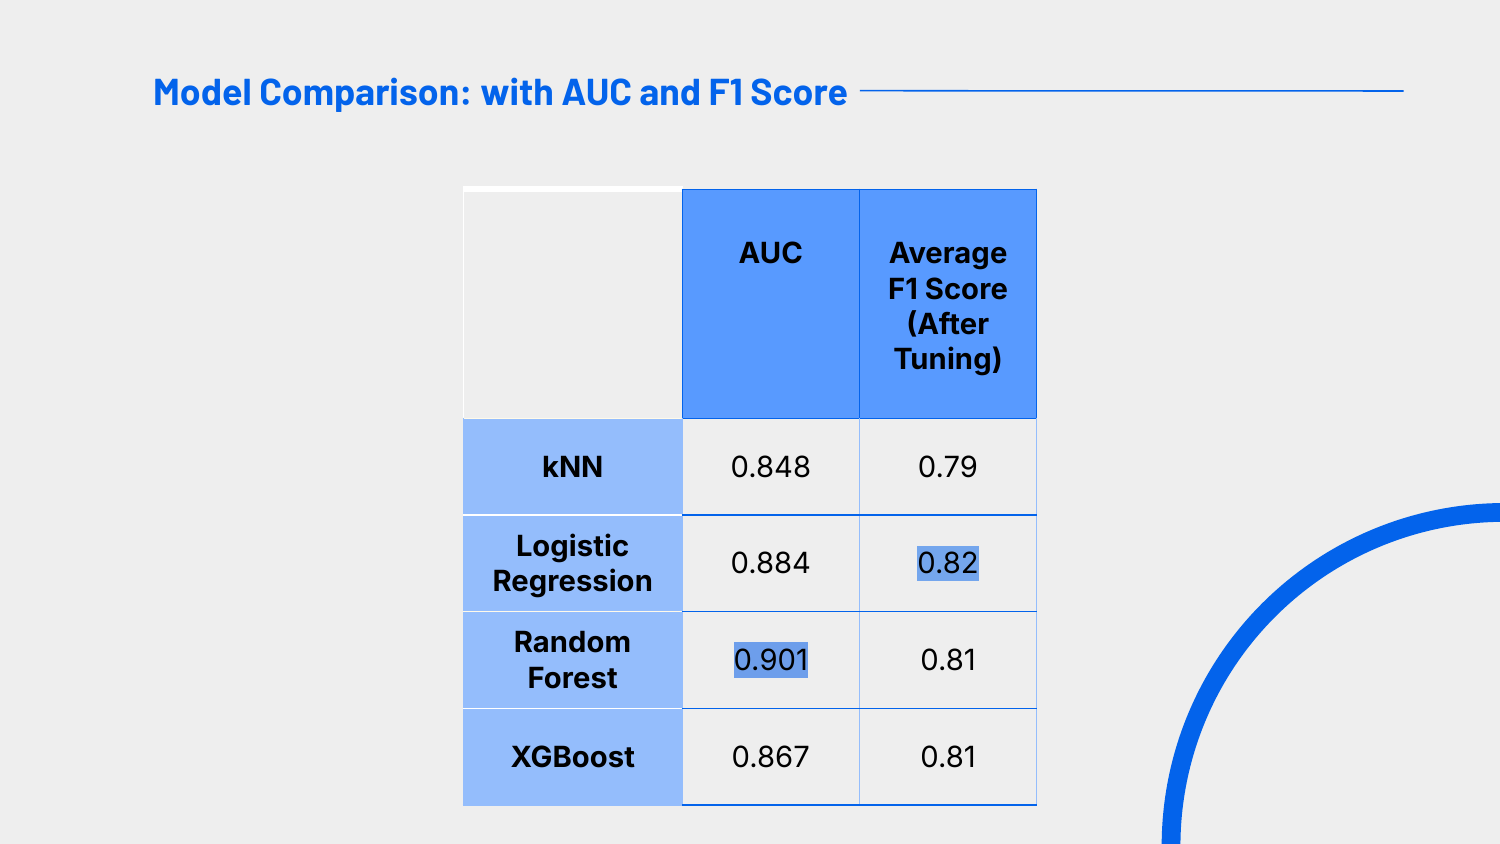

# Model Comparison: with AUC and F1 Score
|  | AUC | Average F1 Score (After Tuning) |
| --- | --- | --- |
| kNN | 0.848 | 0.79 |
| Logistic Regression | 0.884 | 0.82 |
| Random Forest | 0.901 | 0.81 |
| XGBoost | 0.867 | 0.81 |